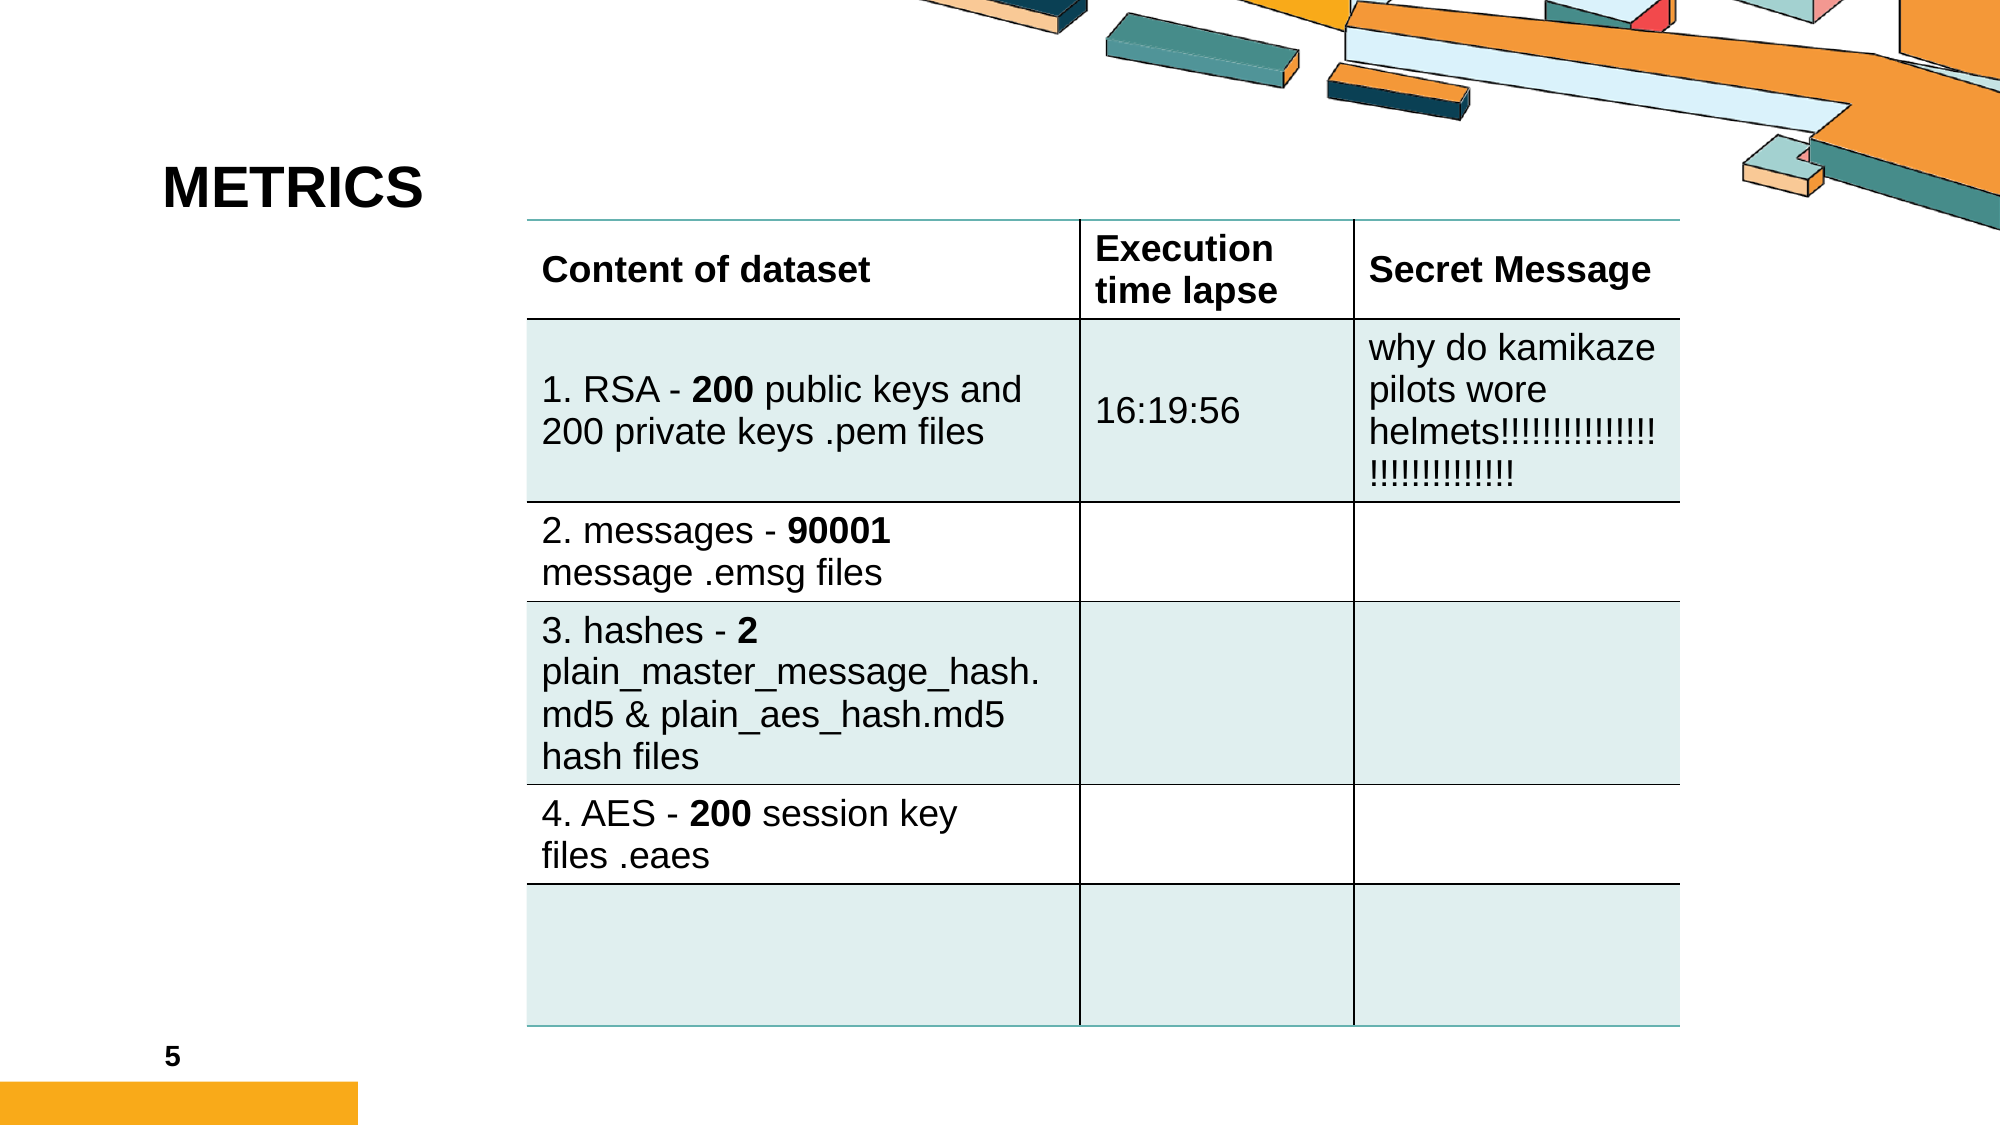

# Metrics
| Content of dataset | Execution time lapse | Secret Message |
| --- | --- | --- |
| 1. RSA - 200 public keys and 200 private keys .pem files | 16:19:56 | why do kamikaze pilots wore helmets!!!!!!!!!!!!!!!!!!!!!!!!!!!!! |
| 2. messages - 90001 message .emsg files |  |  |
| 3. hashes - 2 plain\_master\_message\_hash.md5 & plain\_aes\_hash.md5 hash files |  |  |
| 4. AES - 200 session key files .eaes |  |  |
|  |  |  |
5